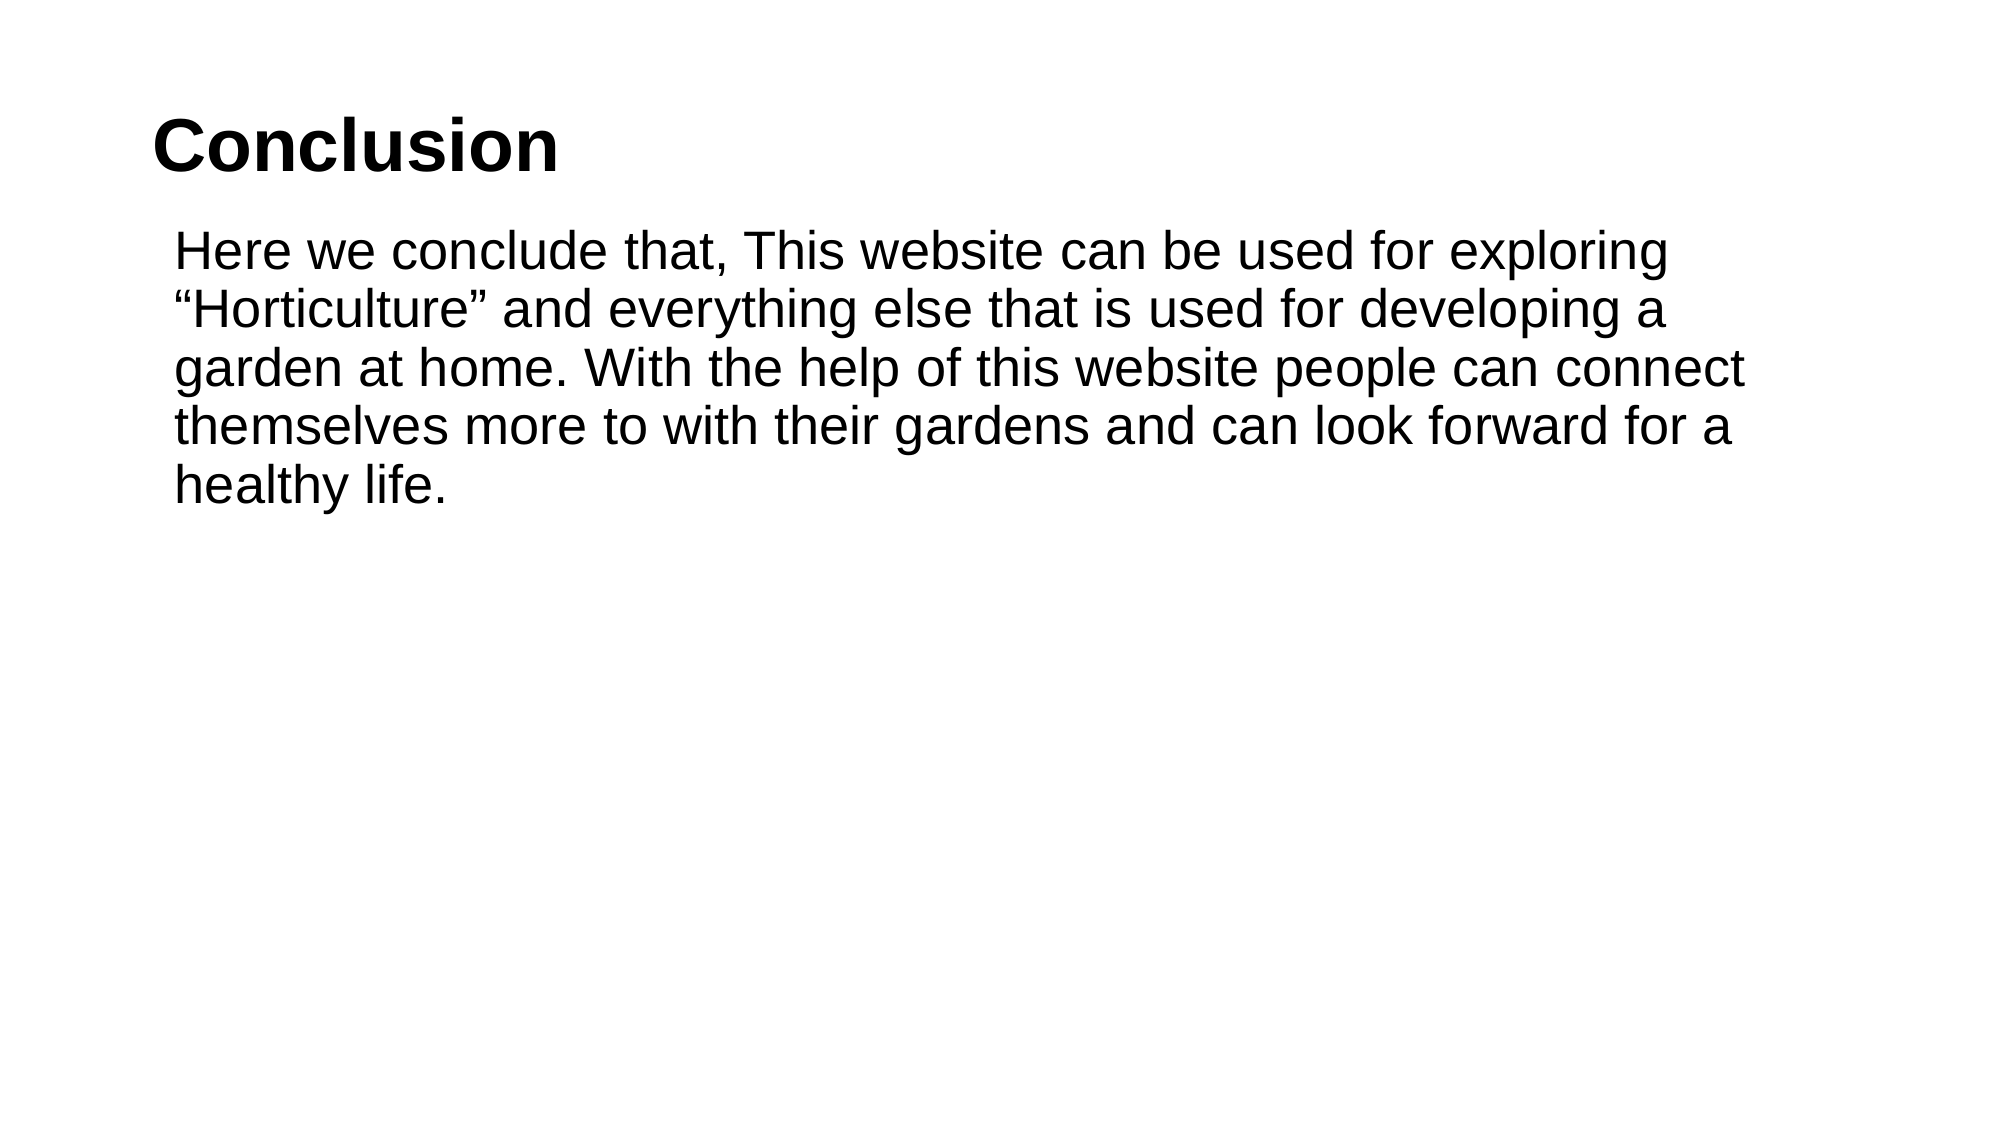

Conclusion
Here we conclude that, This website can be used for exploring “Horticulture” and everything else that is used for developing a garden at home. With the help of this website people can connect themselves more to with their gardens and can look forward for a healthy life.